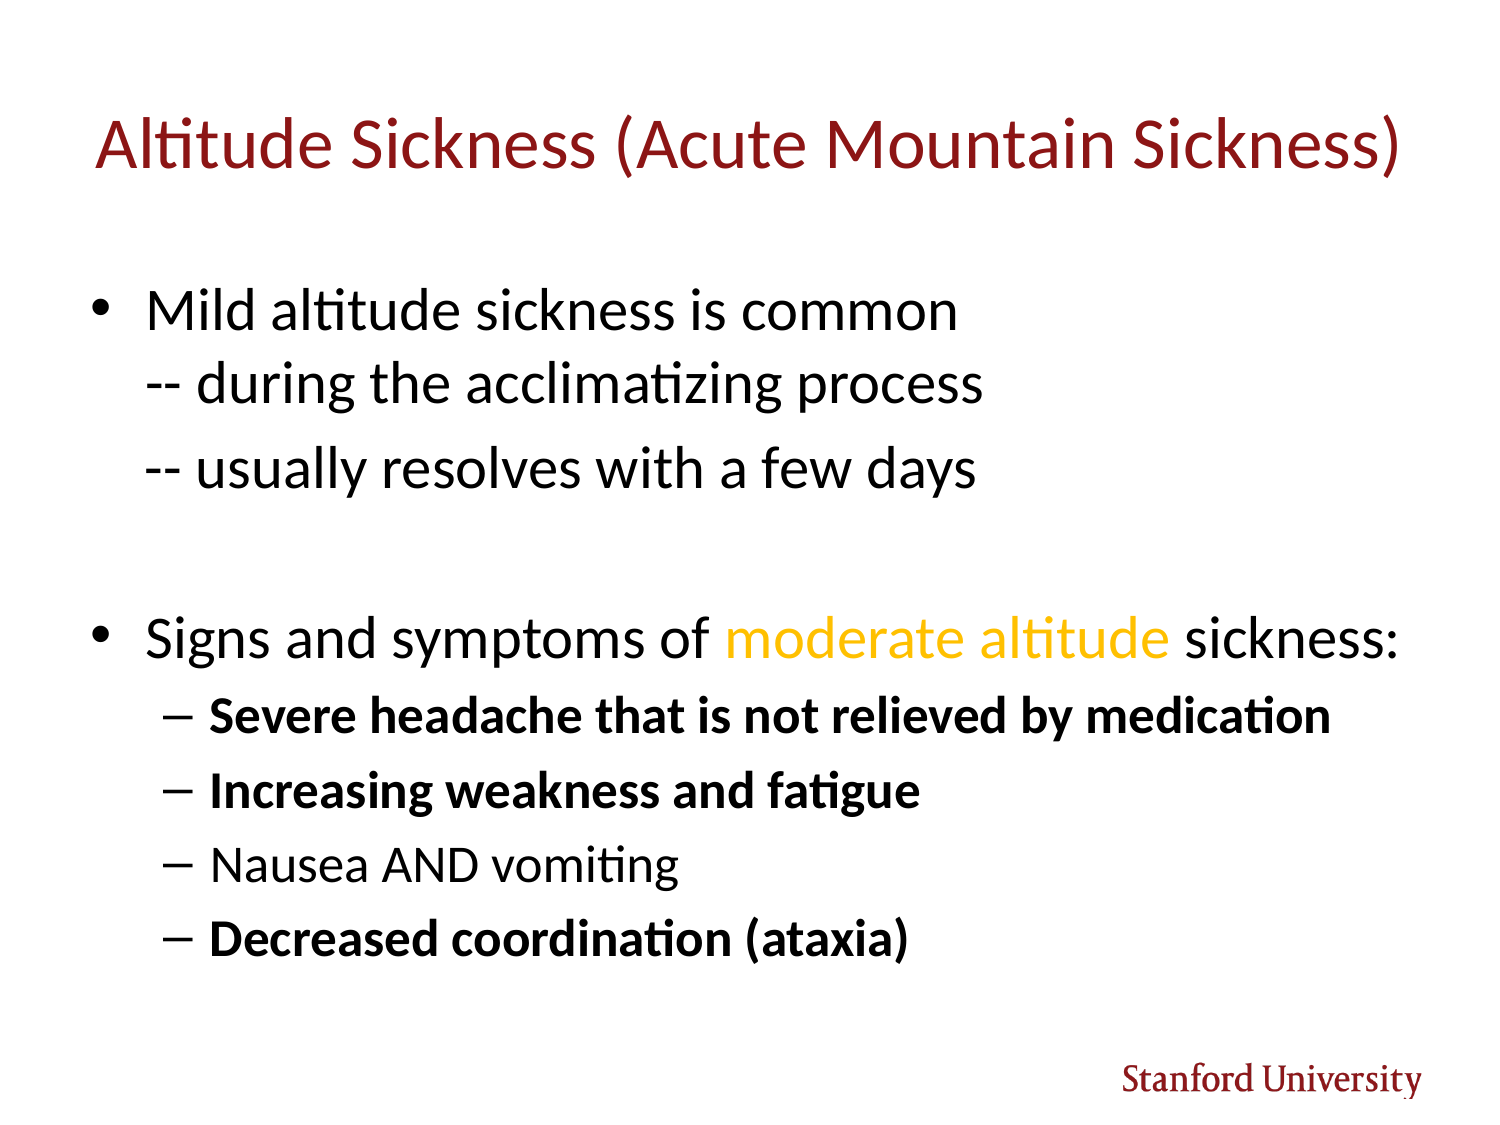

# Altitude Sickness (Acute Mountain Sickness)
Mild altitude sickness is common
-- during the acclimatizing process
    -- usually resolves with a few days

Signs and symptoms of moderate altitude sickness:
Severe headache that is not relieved by medication
Increasing weakness and fatigue
Nausea AND vomiting
Decreased coordination (ataxia)